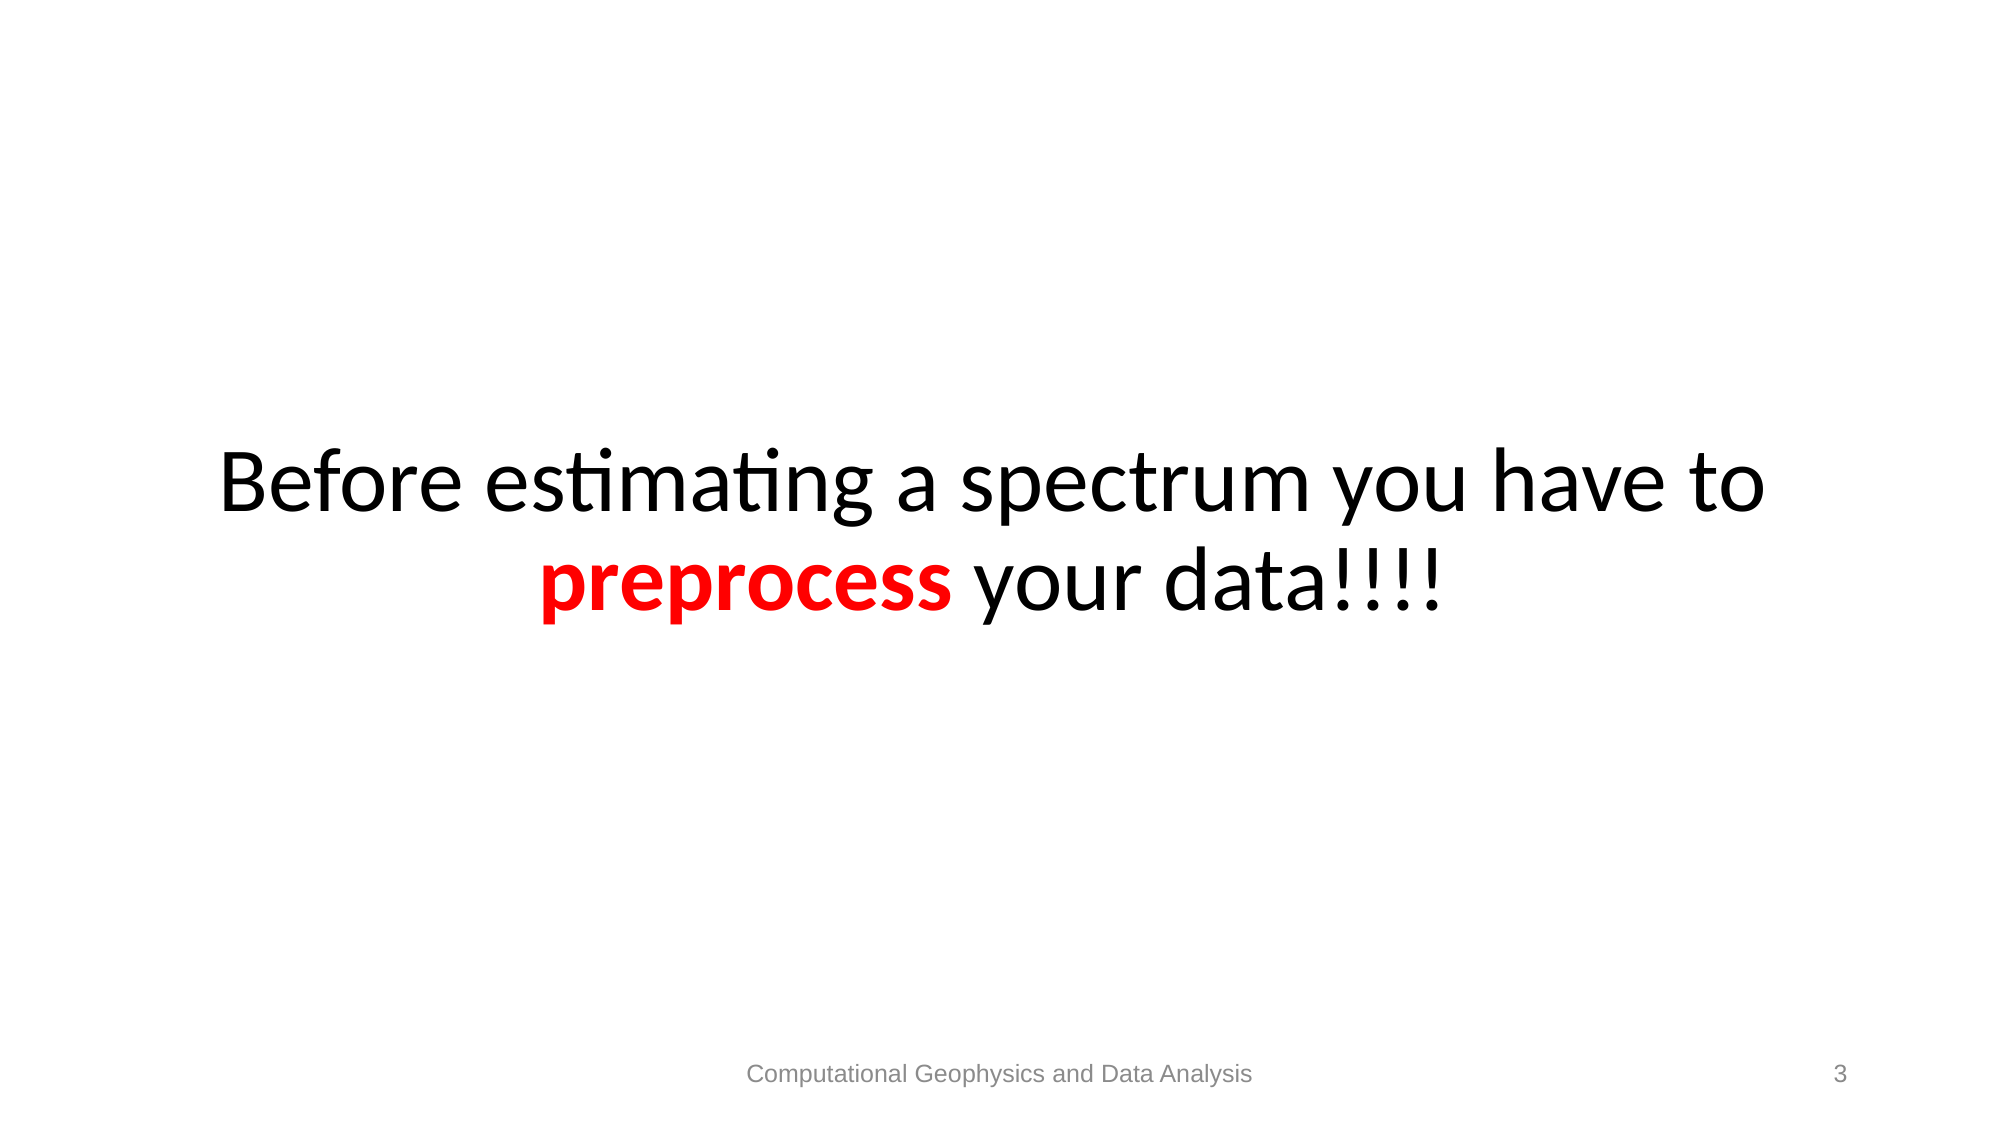

#
Before estimating a spectrum you have to preprocess your data!!!!
Computational Geophysics and Data Analysis
3